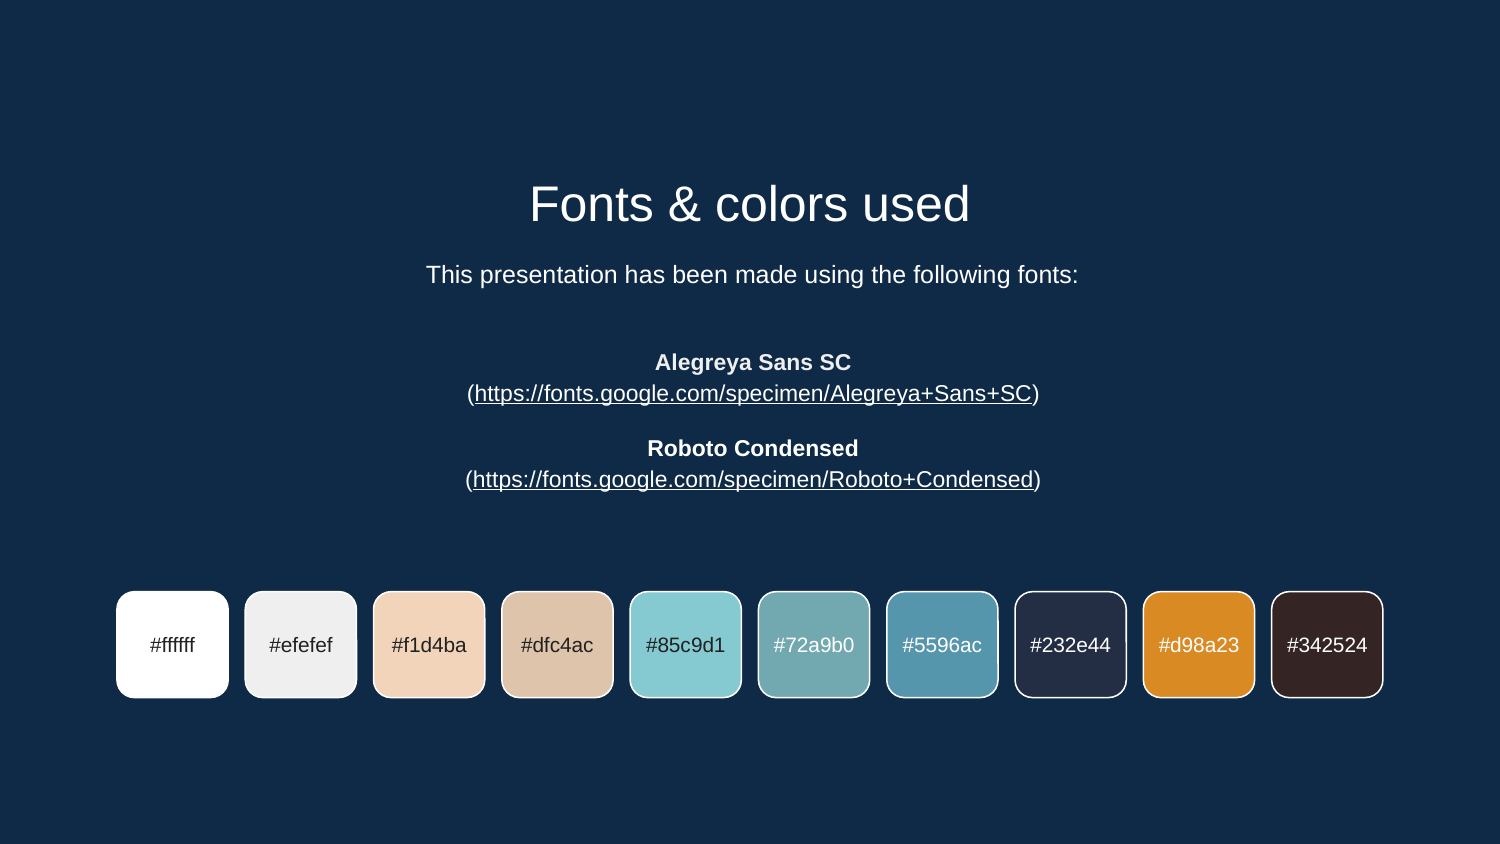

Fonts & colors used
This presentation has been made using the following fonts:

Alegreya Sans SC
(https://fonts.google.com/specimen/Alegreya+Sans+SC)

Roboto Condensed
(https://fonts.google.com/specimen/Roboto+Condensed)

#ffffff

#efefef

#f1d4ba

#dfc4ac

#85c9d1

#72a9b0

#5596ac

#232e44

#d98a23

#342524